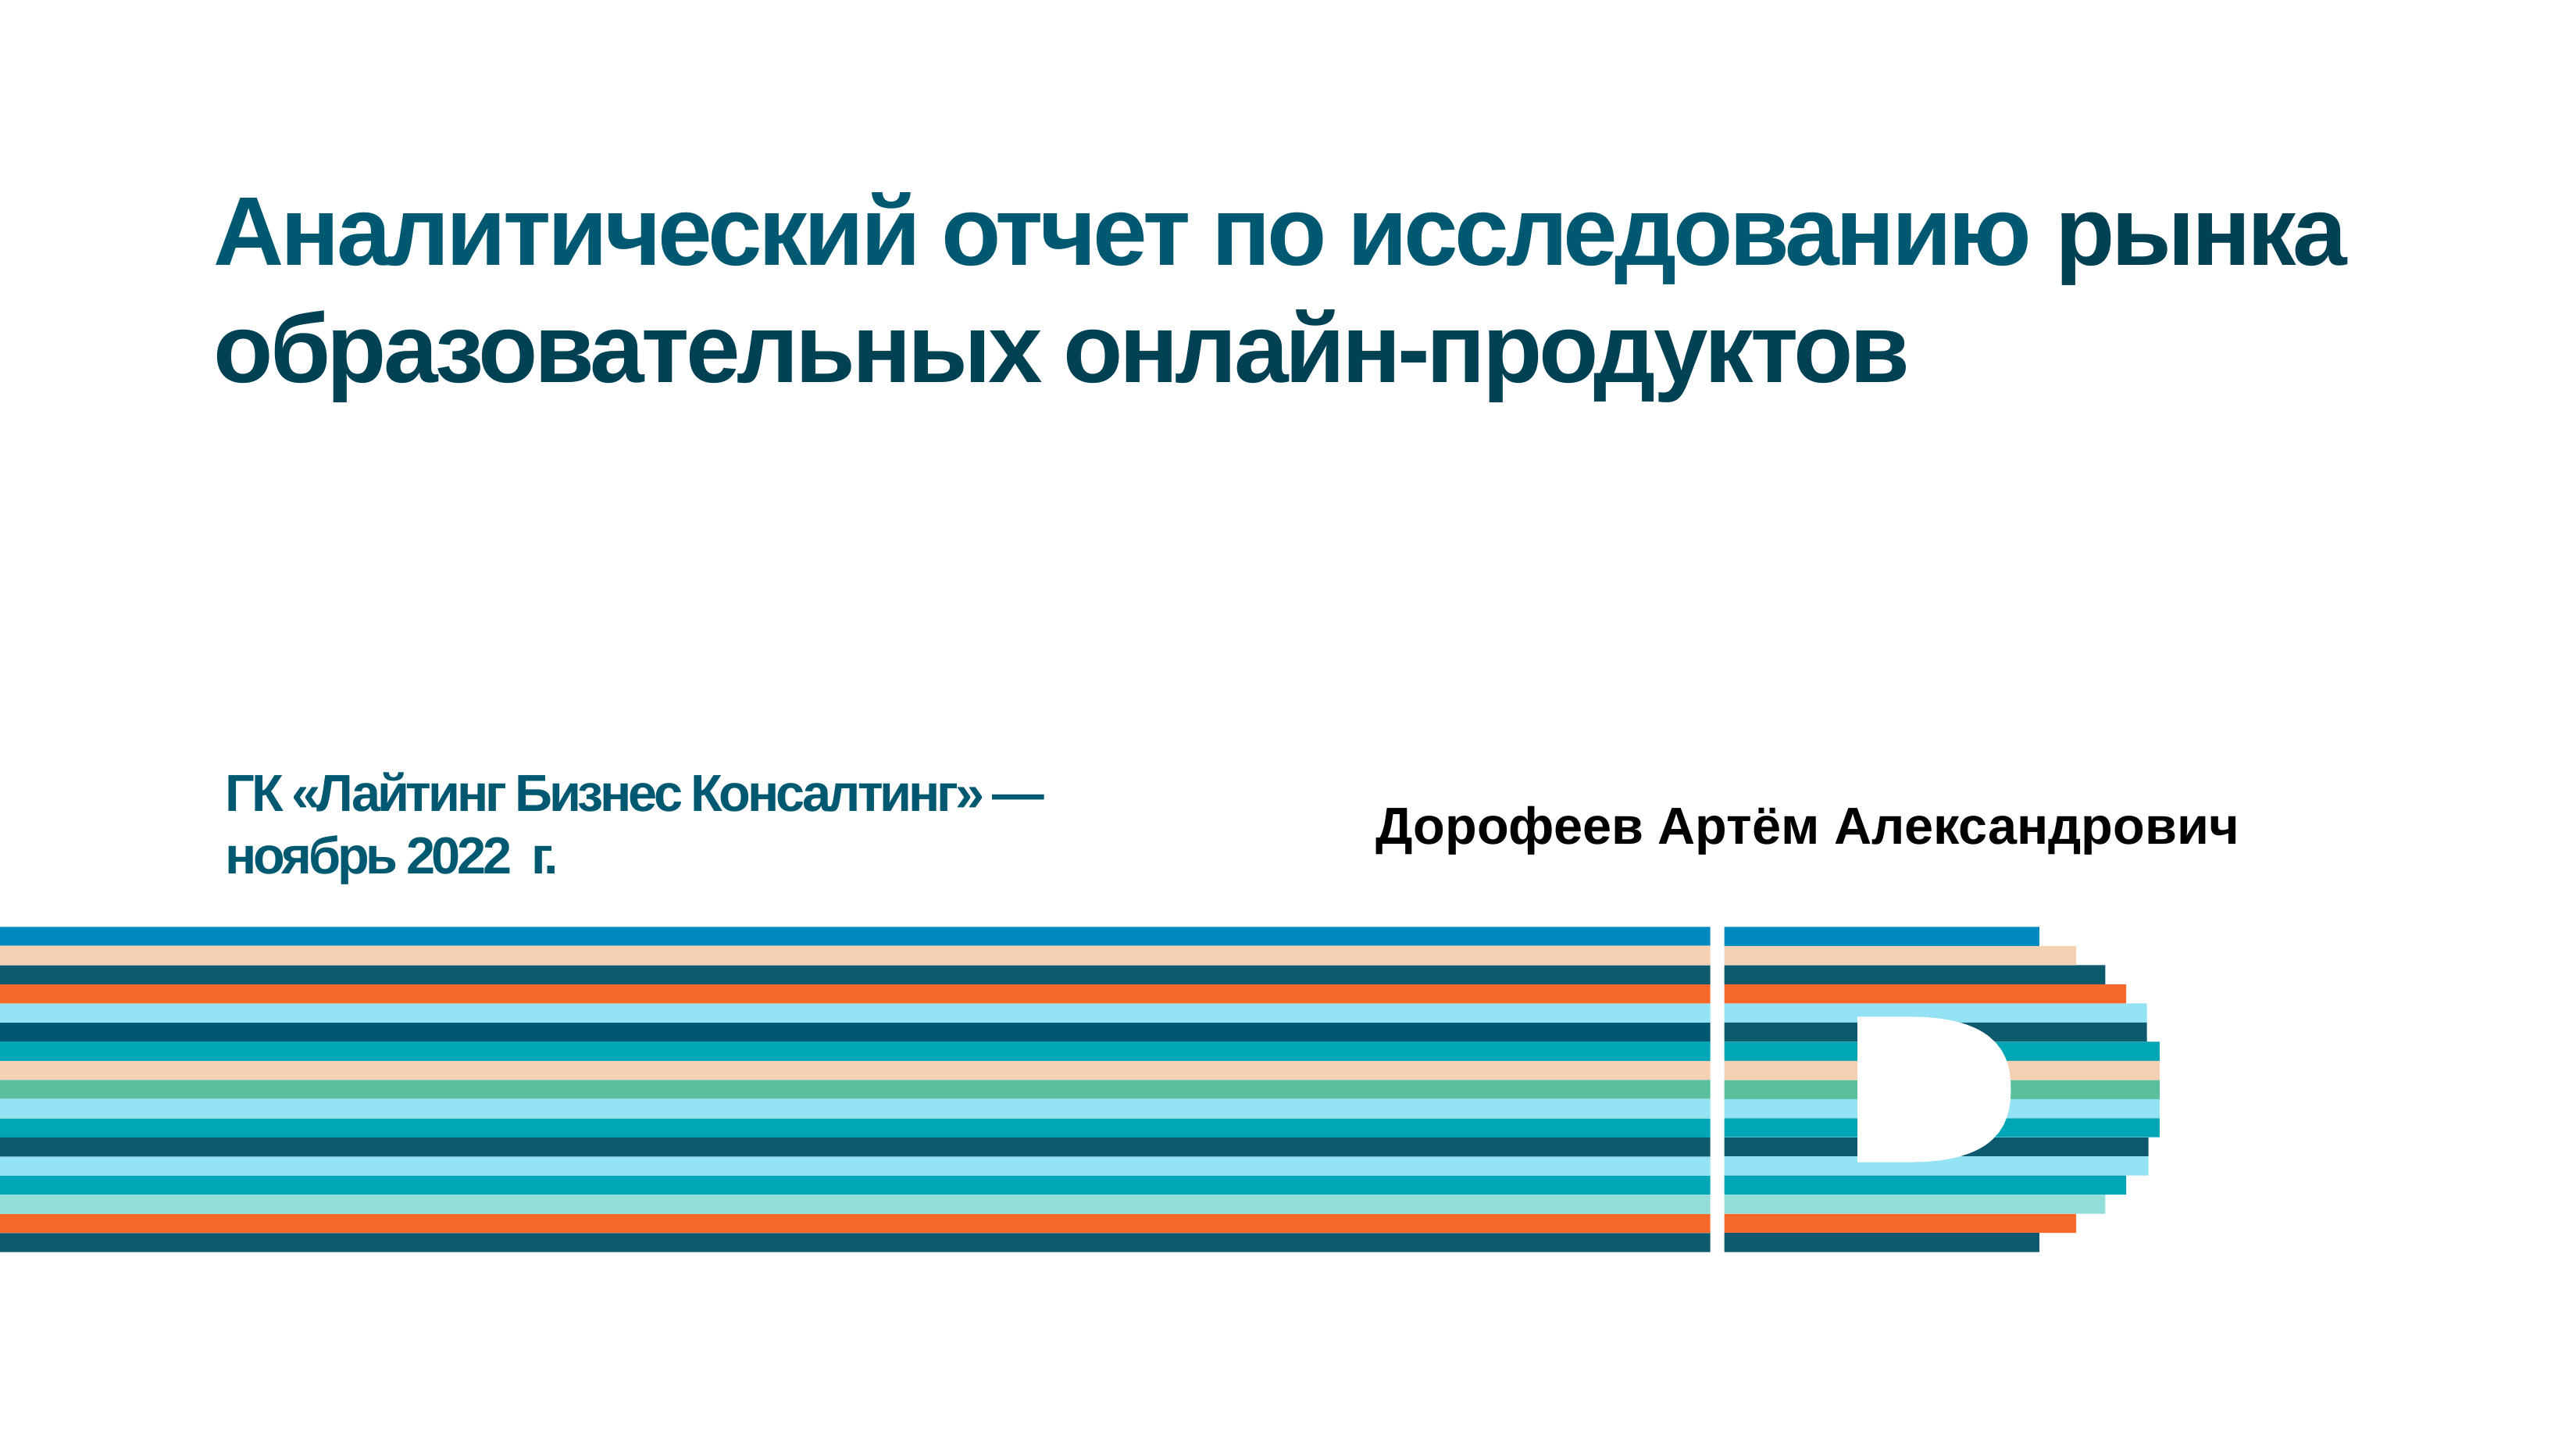

Аналитический отчет по исследованию рынка образовательных онлайн-продуктов
ГК «Лайтинг Бизнес Консалтинг» — ноябрь 2022  г.
Дорофеев Артём Александрович